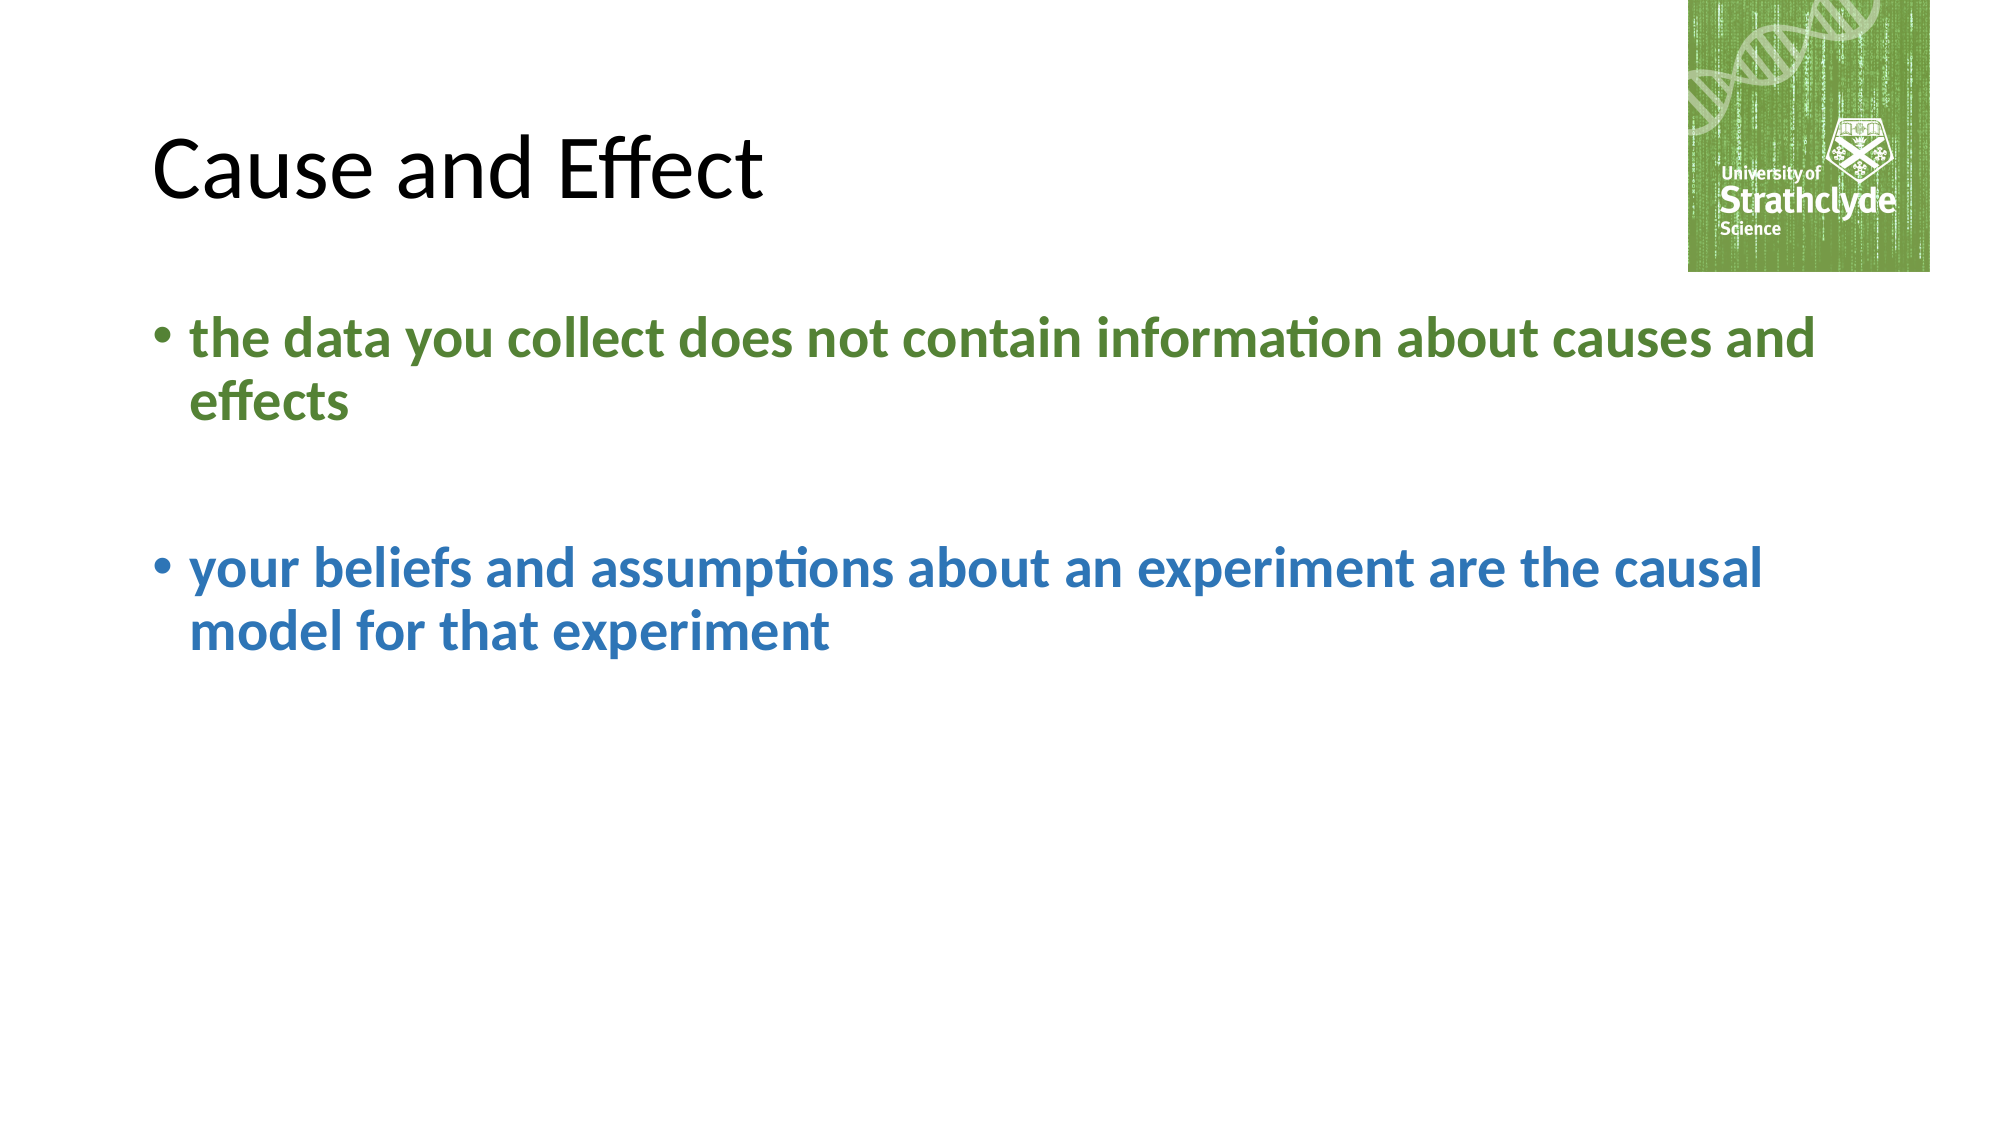

# Cause and Effect
the data you collect does not contain information about causes and effects

your beliefs and assumptions about an experiment are the causal model for that experiment